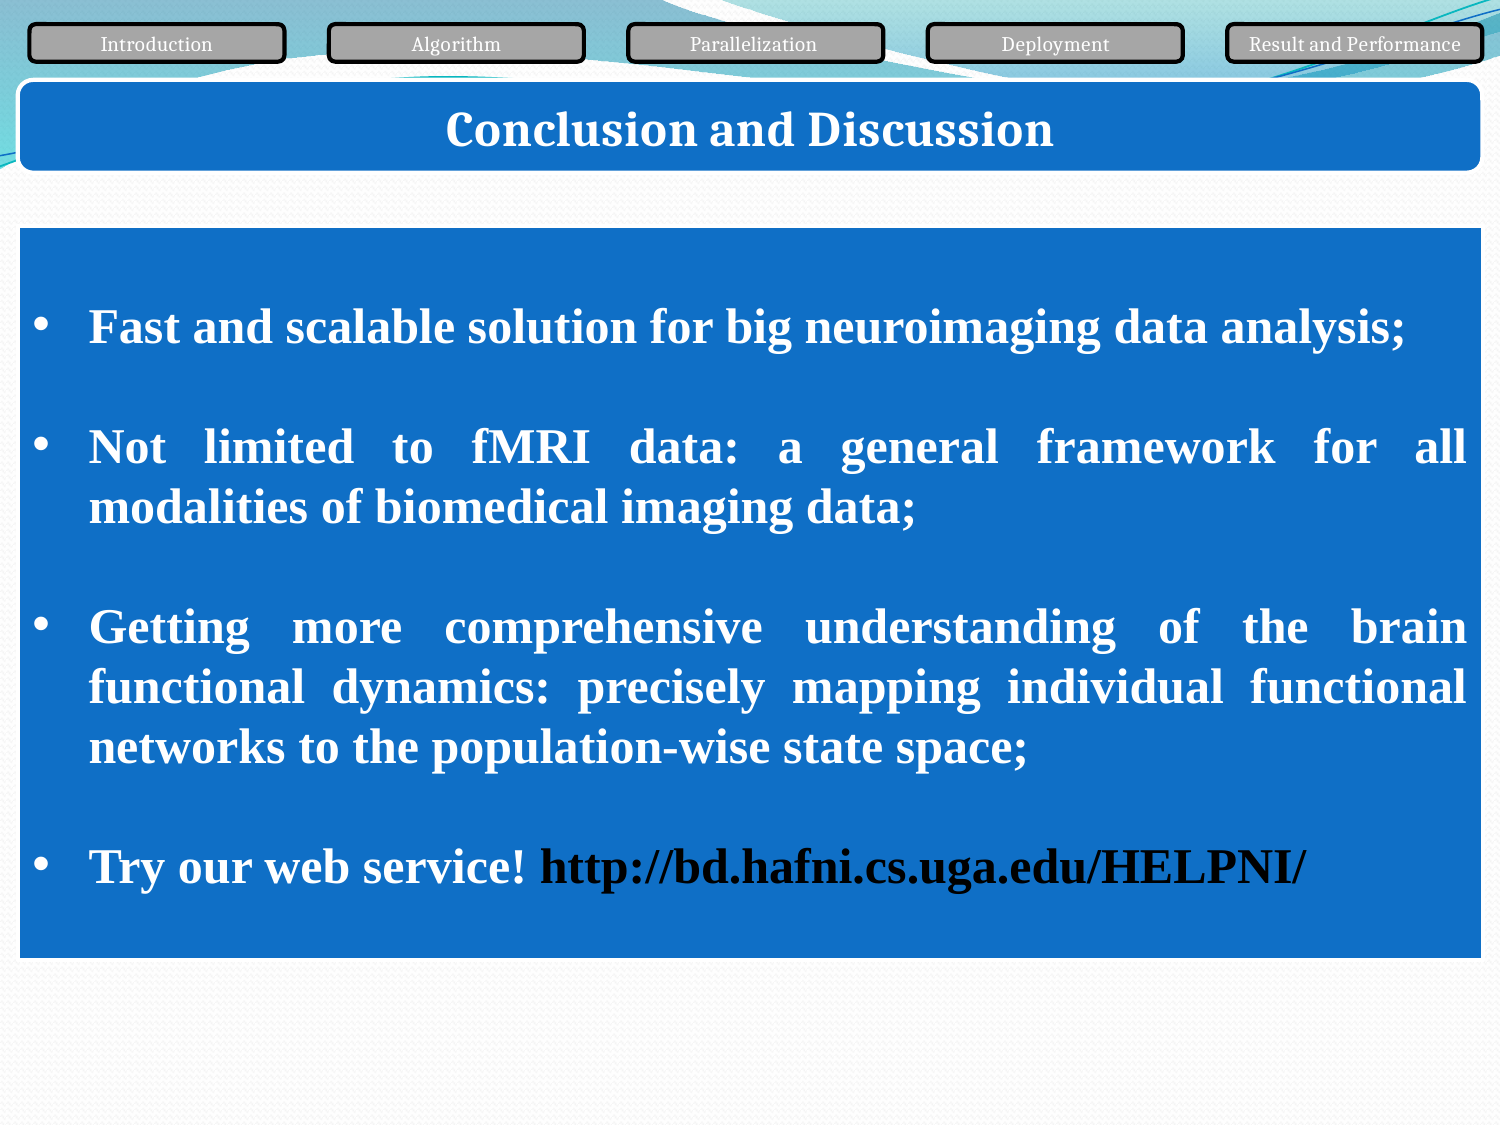

Introduction
Algorithm
Parallelization
Deployment
Result and Performance
Conclusion and Discussion

Fast and scalable solution for big neuroimaging data analysis;

Not limited to fMRI data: a general framework for all modalities of biomedical imaging data;

Getting more comprehensive understanding of the brain functional dynamics: precisely mapping individual functional networks to the population-wise state space;

Try our web service! http://bd.hafni.cs.uga.edu/HELPNI/